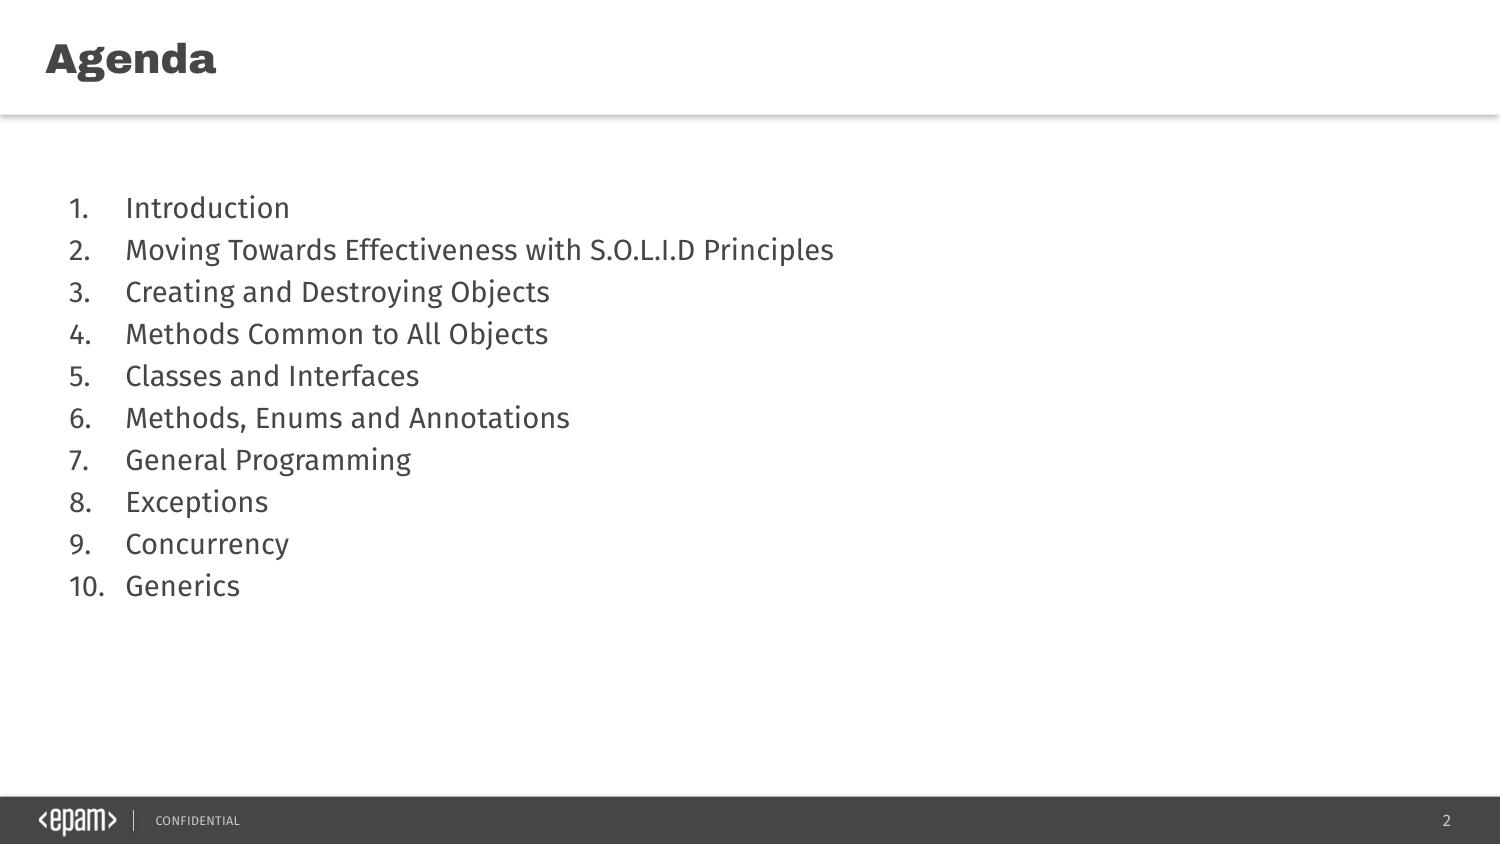

Agenda
Introduction
Moving Towards Effectiveness with S.O.L.I.D Principles
Creating and Destroying Objects
Methods Common to All Objects
Classes and Interfaces
Methods, Enums and Annotations
General Programming
Exceptions
Concurrency
Generics